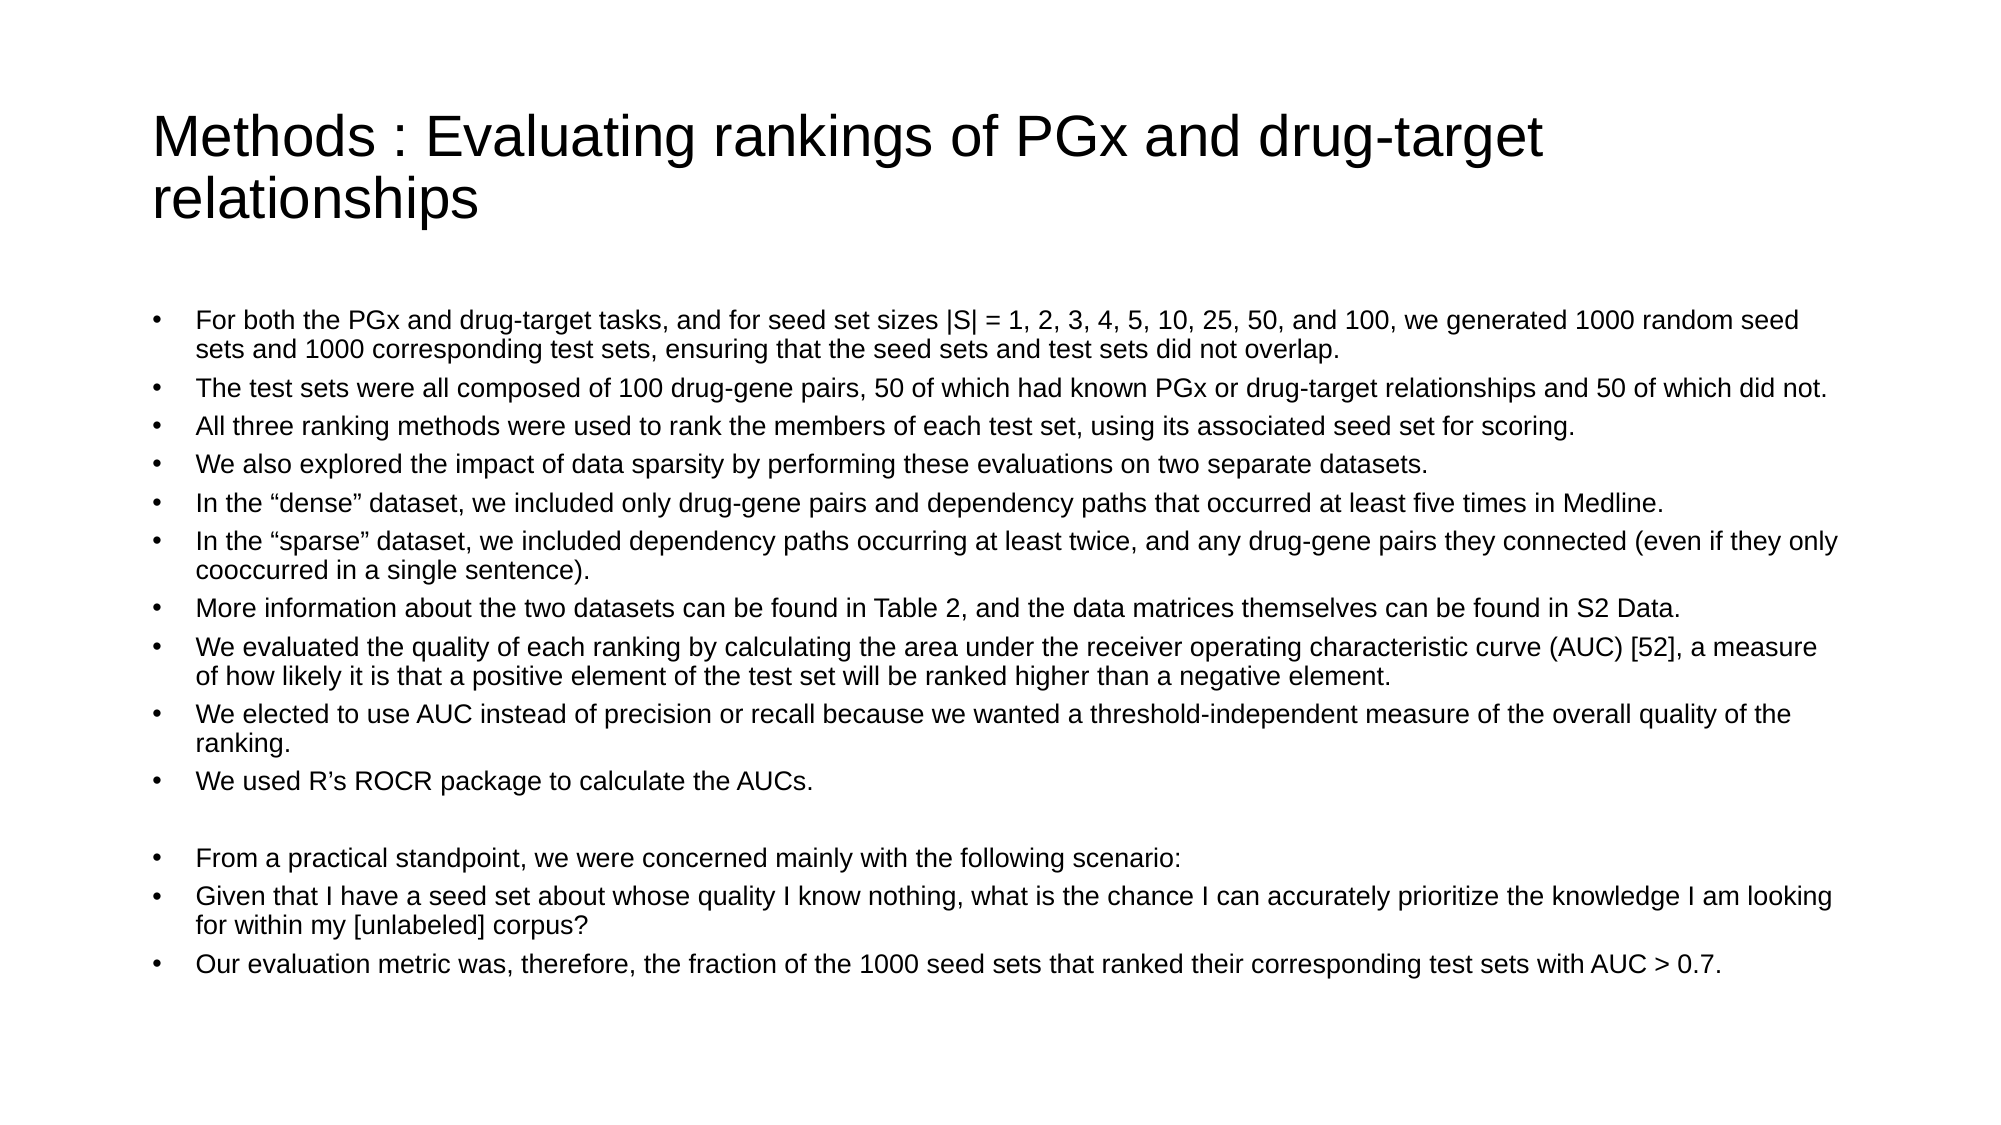

# Methods : Evaluating rankings of PGx and drug-target relationships
For both the PGx and drug-target tasks, and for seed set sizes |S| = 1, 2, 3, 4, 5, 10, 25, 50, and 100, we generated 1000 random seed sets and 1000 corresponding test sets, ensuring that the seed sets and test sets did not overlap.
The test sets were all composed of 100 drug-gene pairs, 50 of which had known PGx or drug-target relationships and 50 of which did not.
All three ranking methods were used to rank the members of each test set, using its associated seed set for scoring.
We also explored the impact of data sparsity by performing these evaluations on two separate datasets.
In the “dense” dataset, we included only drug-gene pairs and dependency paths that occurred at least five times in Medline.
In the “sparse” dataset, we included dependency paths occurring at least twice, and any drug-gene pairs they connected (even if they only cooccurred in a single sentence).
More information about the two datasets can be found in Table 2, and the data matrices themselves can be found in S2 Data.
We evaluated the quality of each ranking by calculating the area under the receiver operating characteristic curve (AUC) [52], a measure of how likely it is that a positive element of the test set will be ranked higher than a negative element.
We elected to use AUC instead of precision or recall because we wanted a threshold-independent measure of the overall quality of the ranking.
We used R’s ROCR package to calculate the AUCs.

From a practical standpoint, we were concerned mainly with the following scenario:
Given that I have a seed set about whose quality I know nothing, what is the chance I can accurately prioritize the knowledge I am looking for within my [unlabeled] corpus?
Our evaluation metric was, therefore, the fraction of the 1000 seed sets that ranked their corresponding test sets with AUC > 0.7.